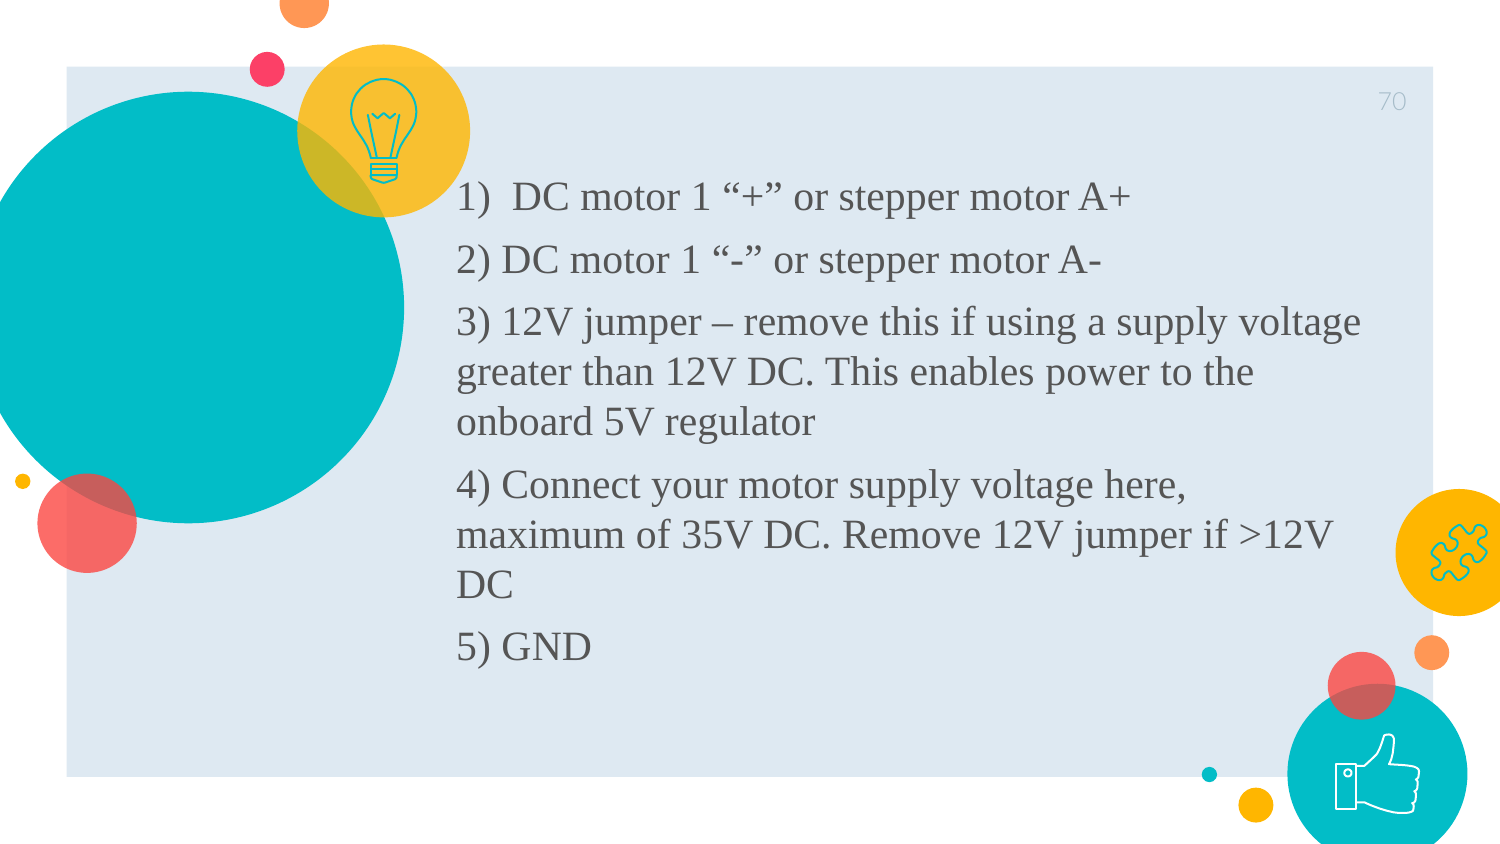

70
1)  DC motor 1 “+” or stepper motor A+
2) DC motor 1 “-” or stepper motor A-
3) 12V jumper – remove this if using a supply voltage greater than 12V DC. This enables power to the onboard 5V regulator
4) Connect your motor supply voltage here,       maximum of 35V DC. Remove 12V jumper if >12V DC
5) GND